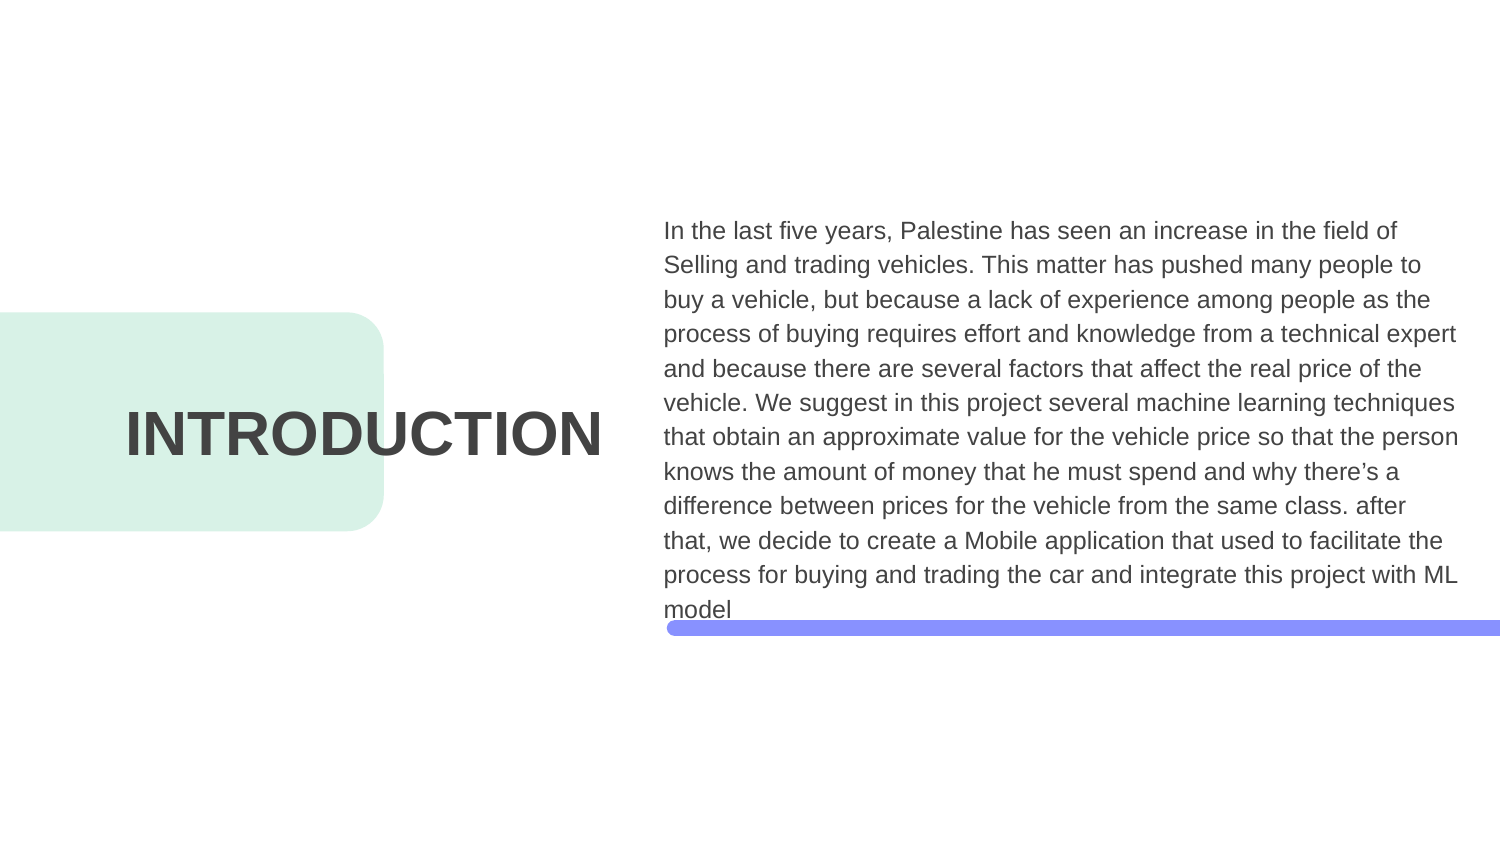

In the last five years, Palestine has seen an increase in the field of Selling and trading vehicles. This matter has pushed many people to buy a vehicle, but because a lack of experience among people as the process of buying requires effort and knowledge from a technical expert and because there are several factors that affect the real price of the vehicle. We suggest in this project several machine learning techniques that obtain an approximate value for the vehicle price so that the person knows the amount of money that he must spend and why there’s a difference between prices for the vehicle from the same class. after that, we decide to create a Mobile application that used to facilitate the process for buying and trading the car and integrate this project with ML model

# INTRODUCTION